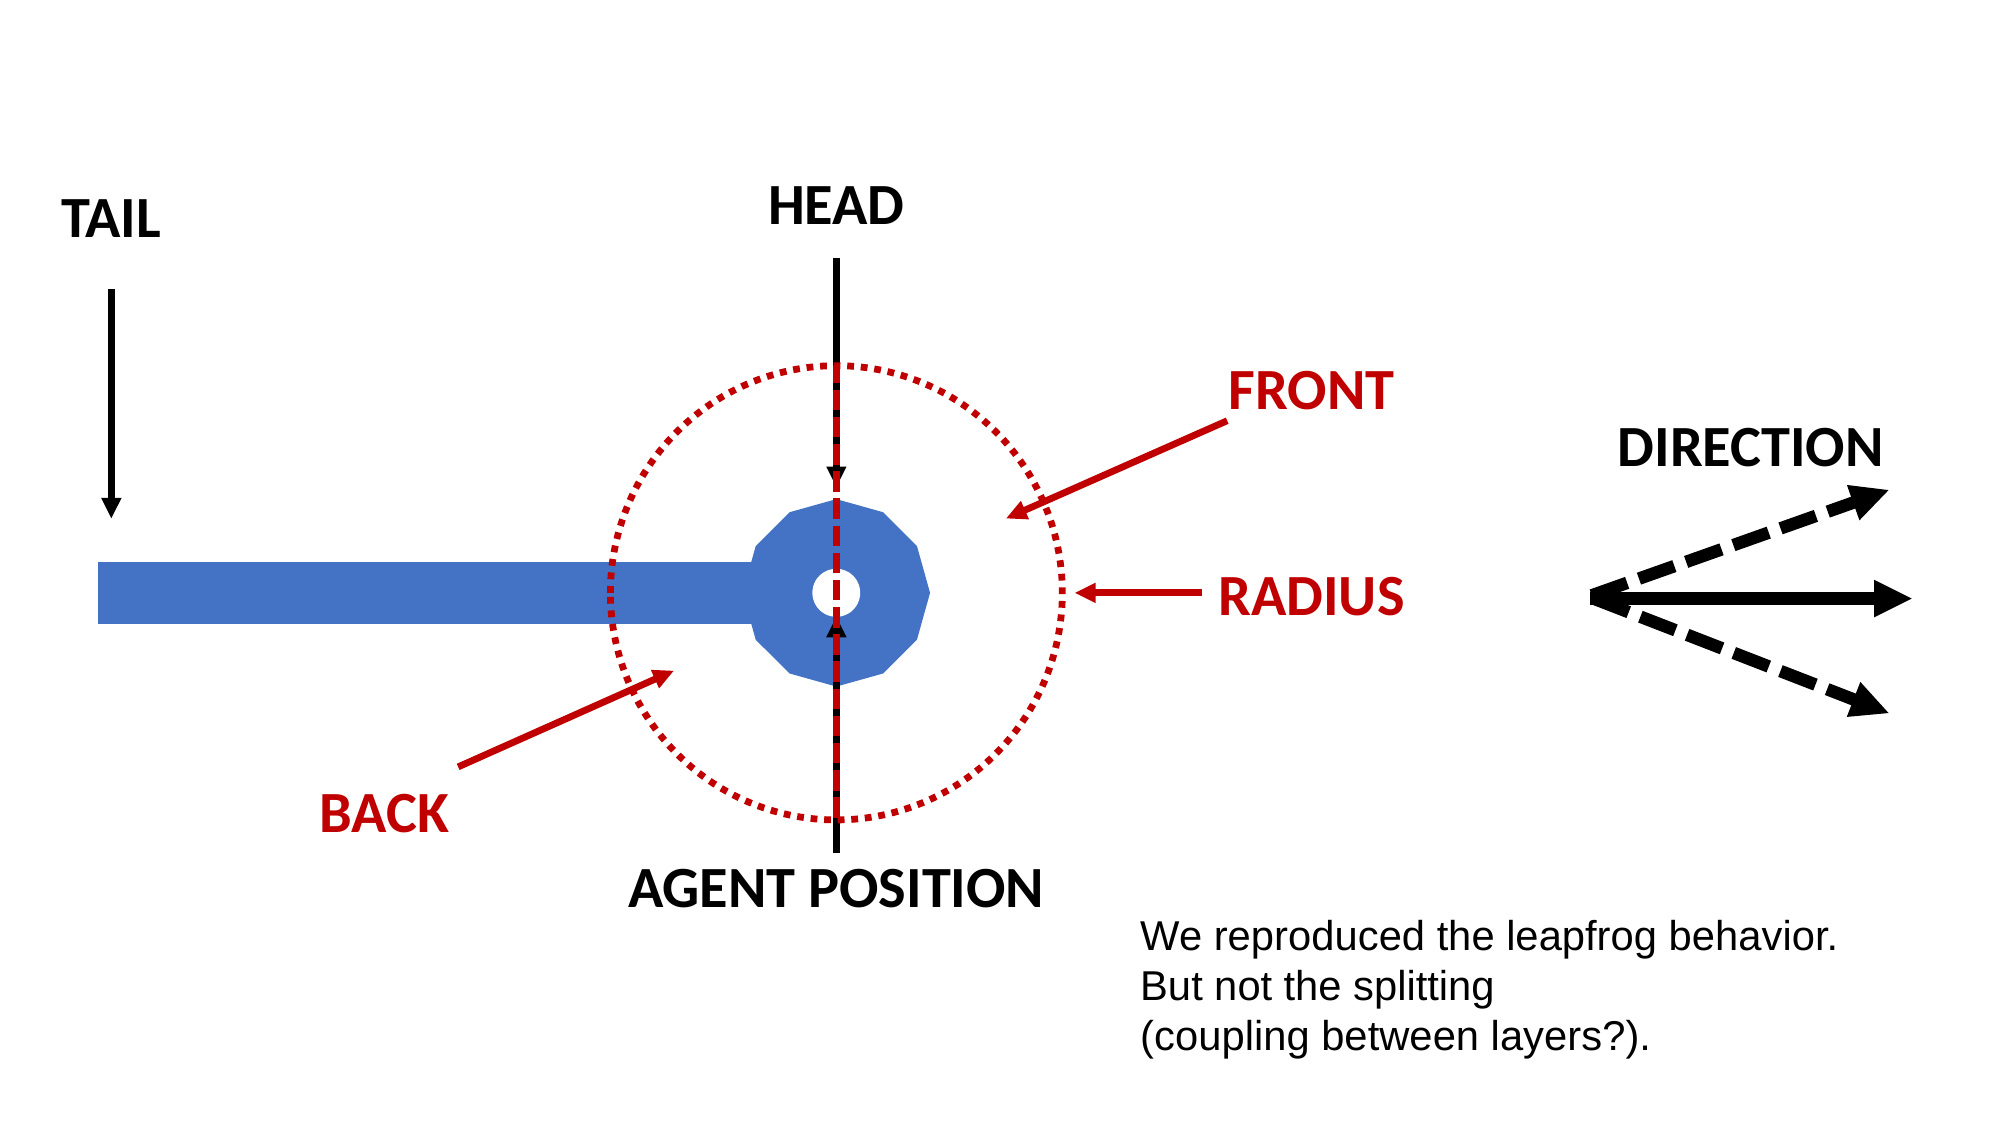

HEAD
TAIL
FRONT

DIRECTION
RADIUS

BACK
AGENT POSITION
We reproduced the leapfrog behavior.
But not the splitting
(coupling between layers?).